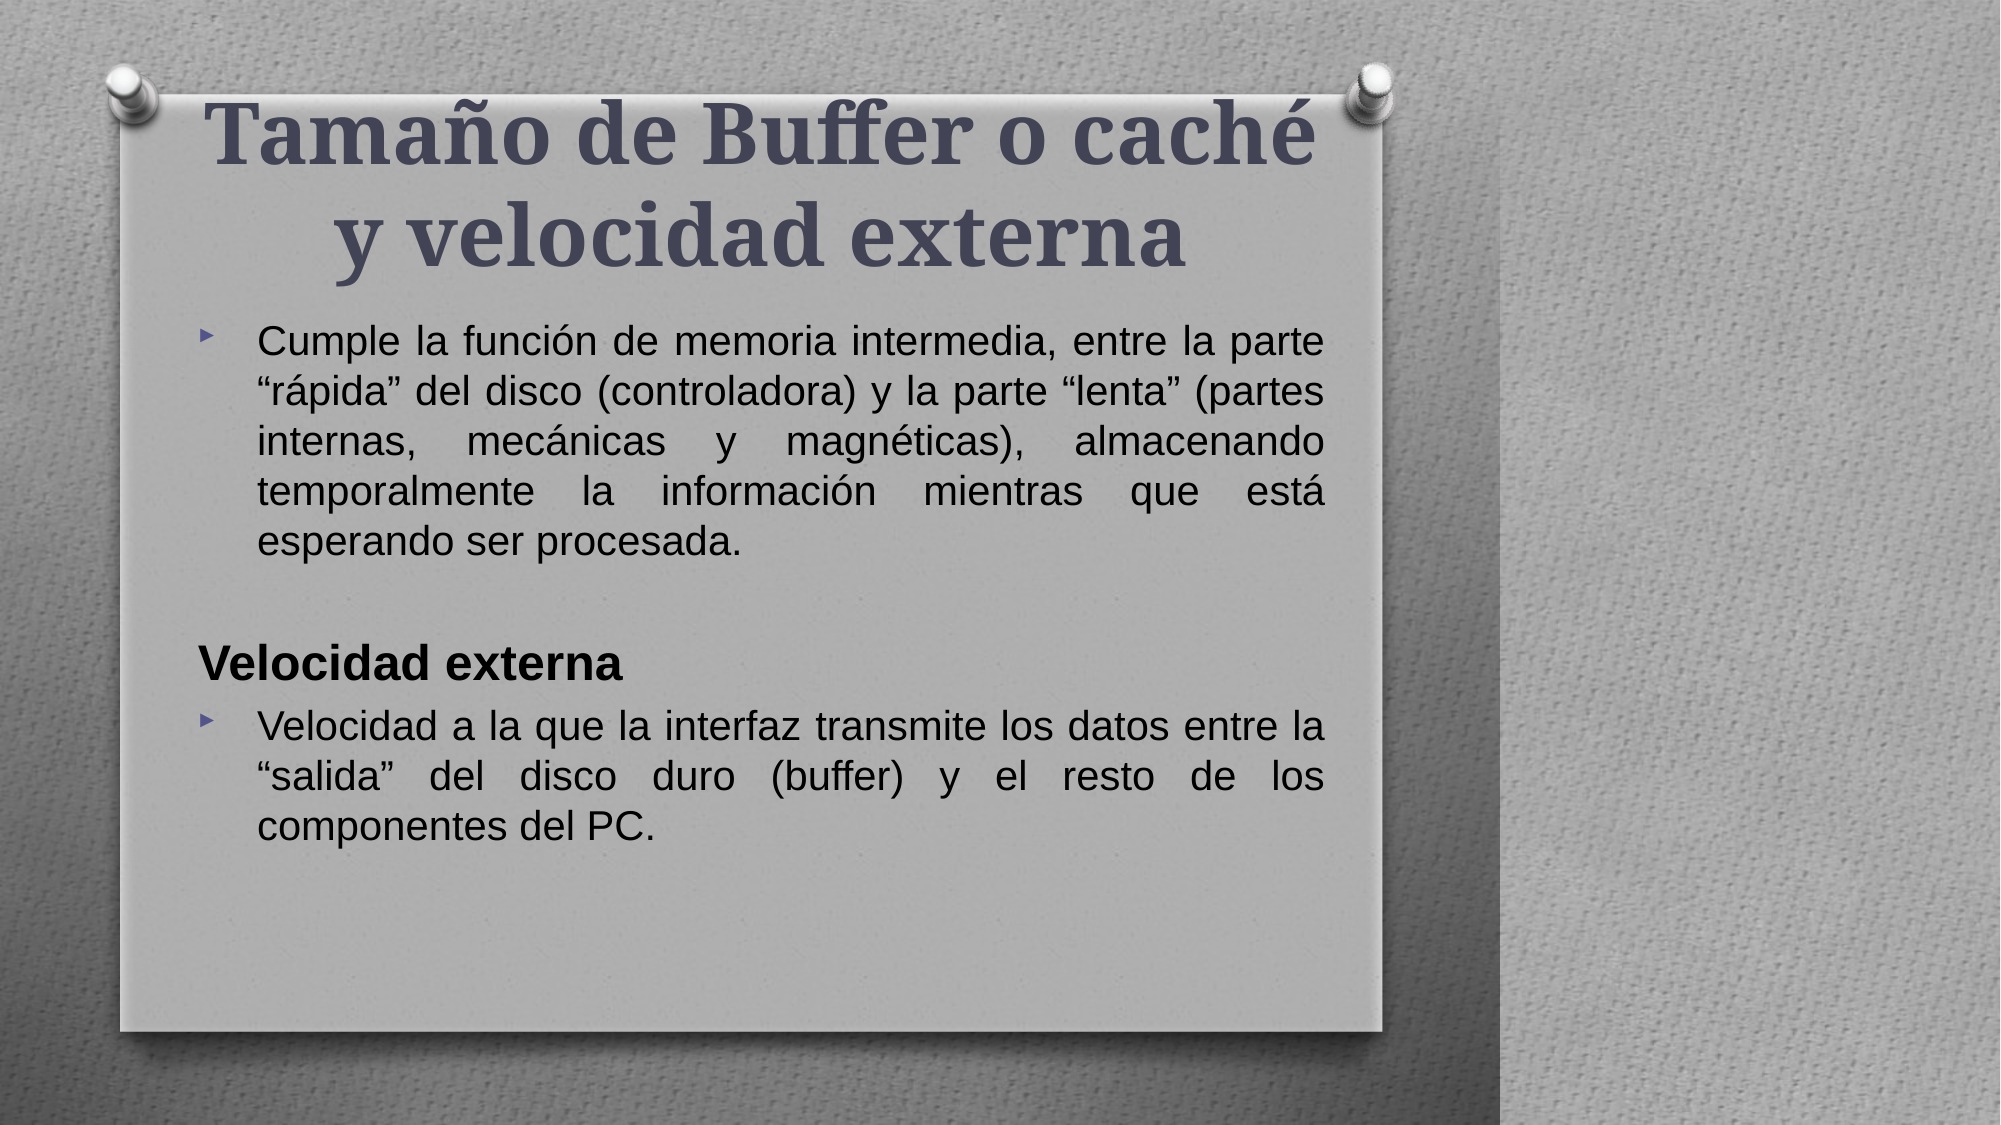

Tamaño de Buffer o caché y velocidad externa
Cumple la función de memoria intermedia, entre la parte “rápida” del disco (controladora) y la parte “lenta” (partes internas, mecánicas y magnéticas), almacenando temporalmente la información mientras que está esperando ser procesada.

Velocidad externa
Velocidad a la que la interfaz transmite los datos entre la “salida” del disco duro (buffer) y el resto de los componentes del PC.